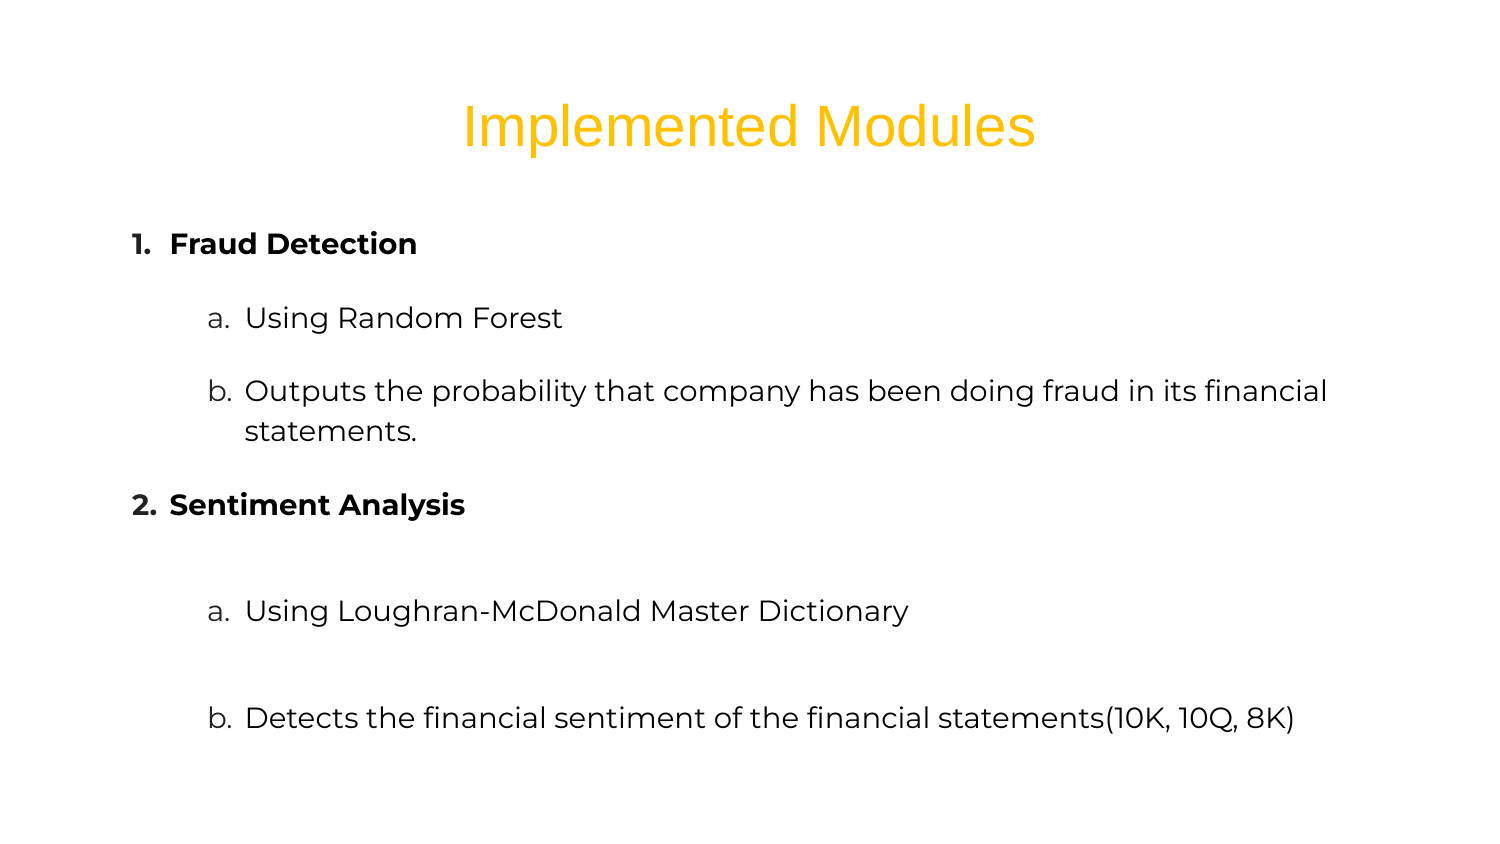

# Implemented Modules
Fraud Detection
Using Random Forest
Outputs the probability that company has been doing fraud in its financial statements.
Sentiment Analysis
Using Loughran-McDonald Master Dictionary
Detects the financial sentiment of the financial statements(10K, 10Q, 8K)